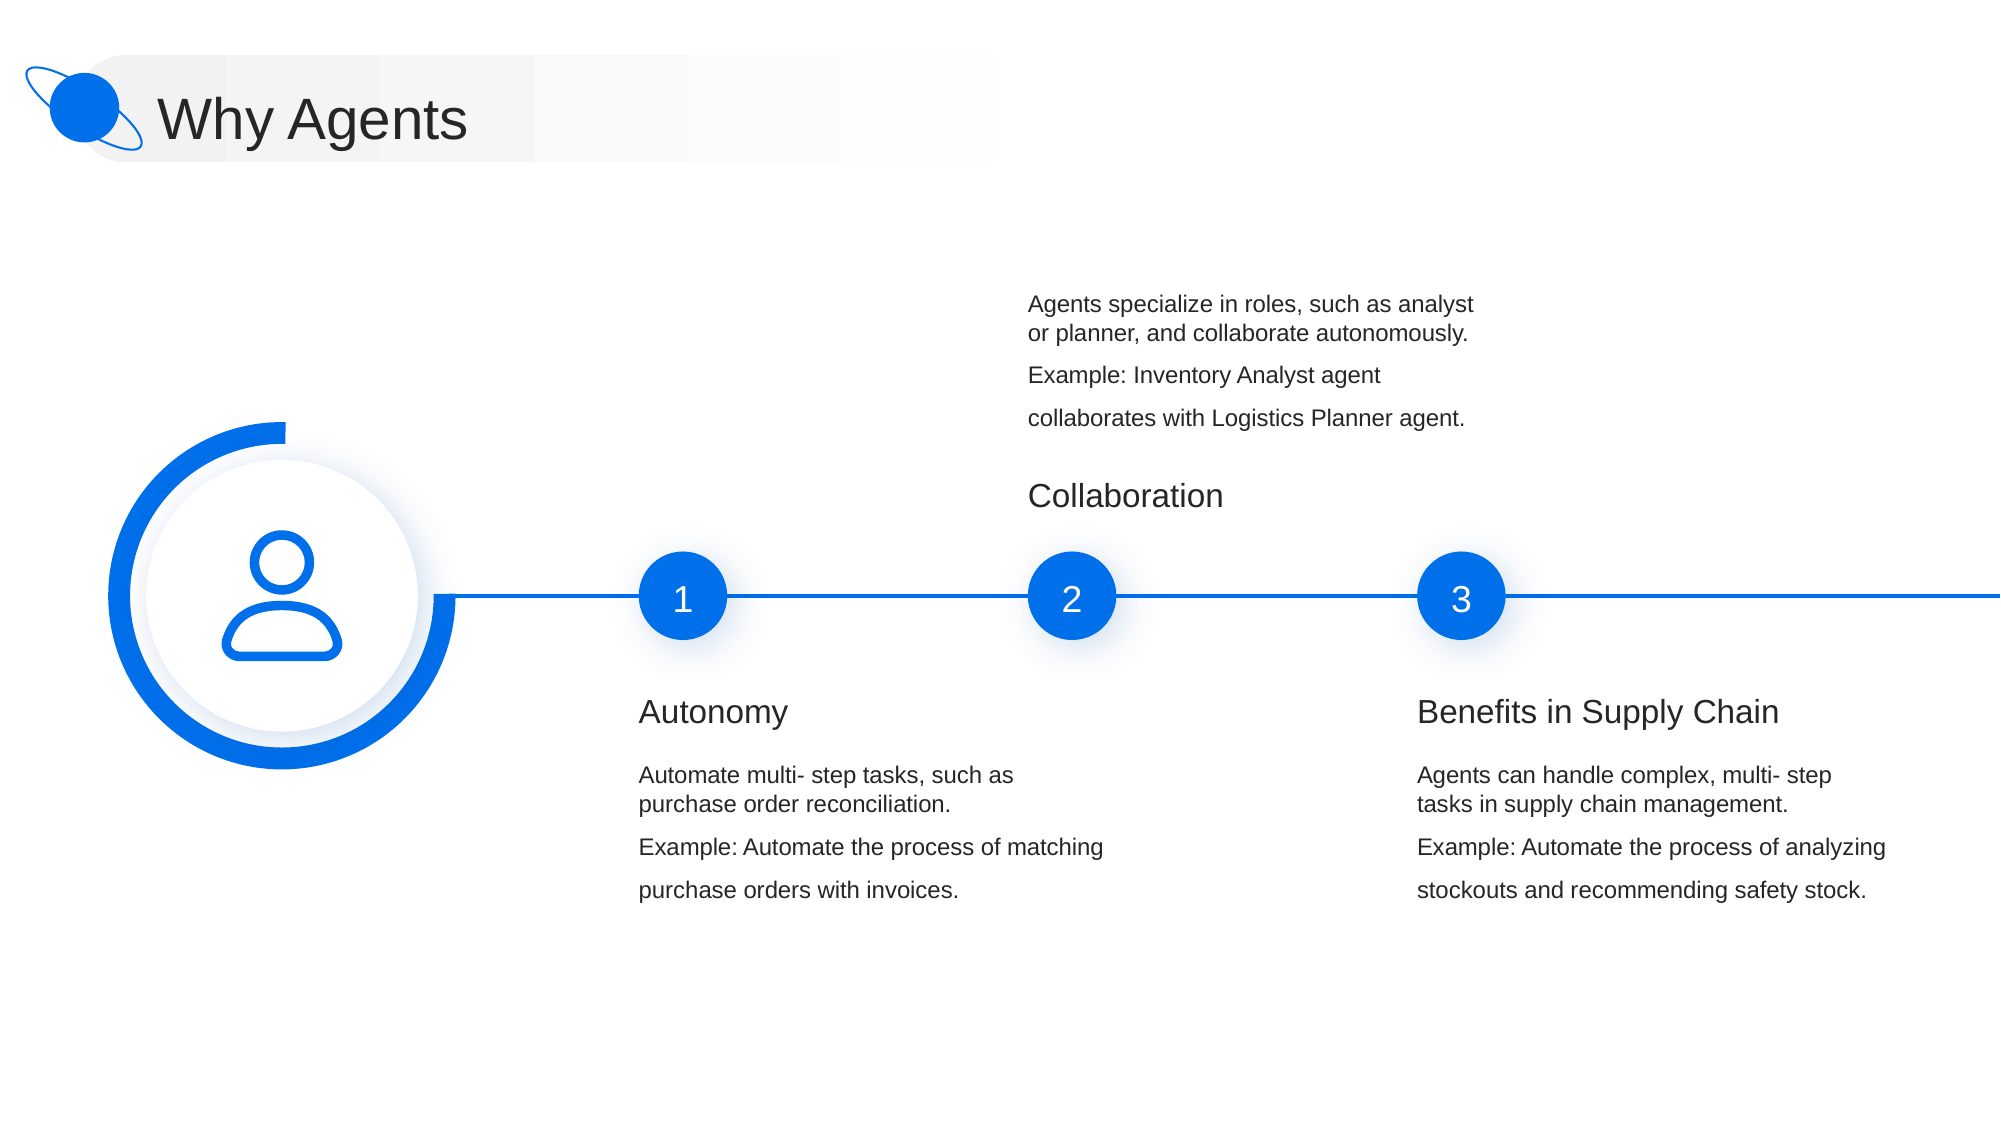

Why Agents
Agents specialize in roles, such as analyst or planner, and collaborate autonomously.
Example: Inventory Analyst agent collaborates with Logistics Planner agent.

Collaboration

1
2
3
Autonomy
Benefits in Supply Chain
Automate multi- step tasks, such as purchase order reconciliation.
Example: Automate the process of matching purchase orders with invoices.
Agents can handle complex, multi- step tasks in supply chain management.
Example: Automate the process of analyzing stockouts and recommending safety stock.